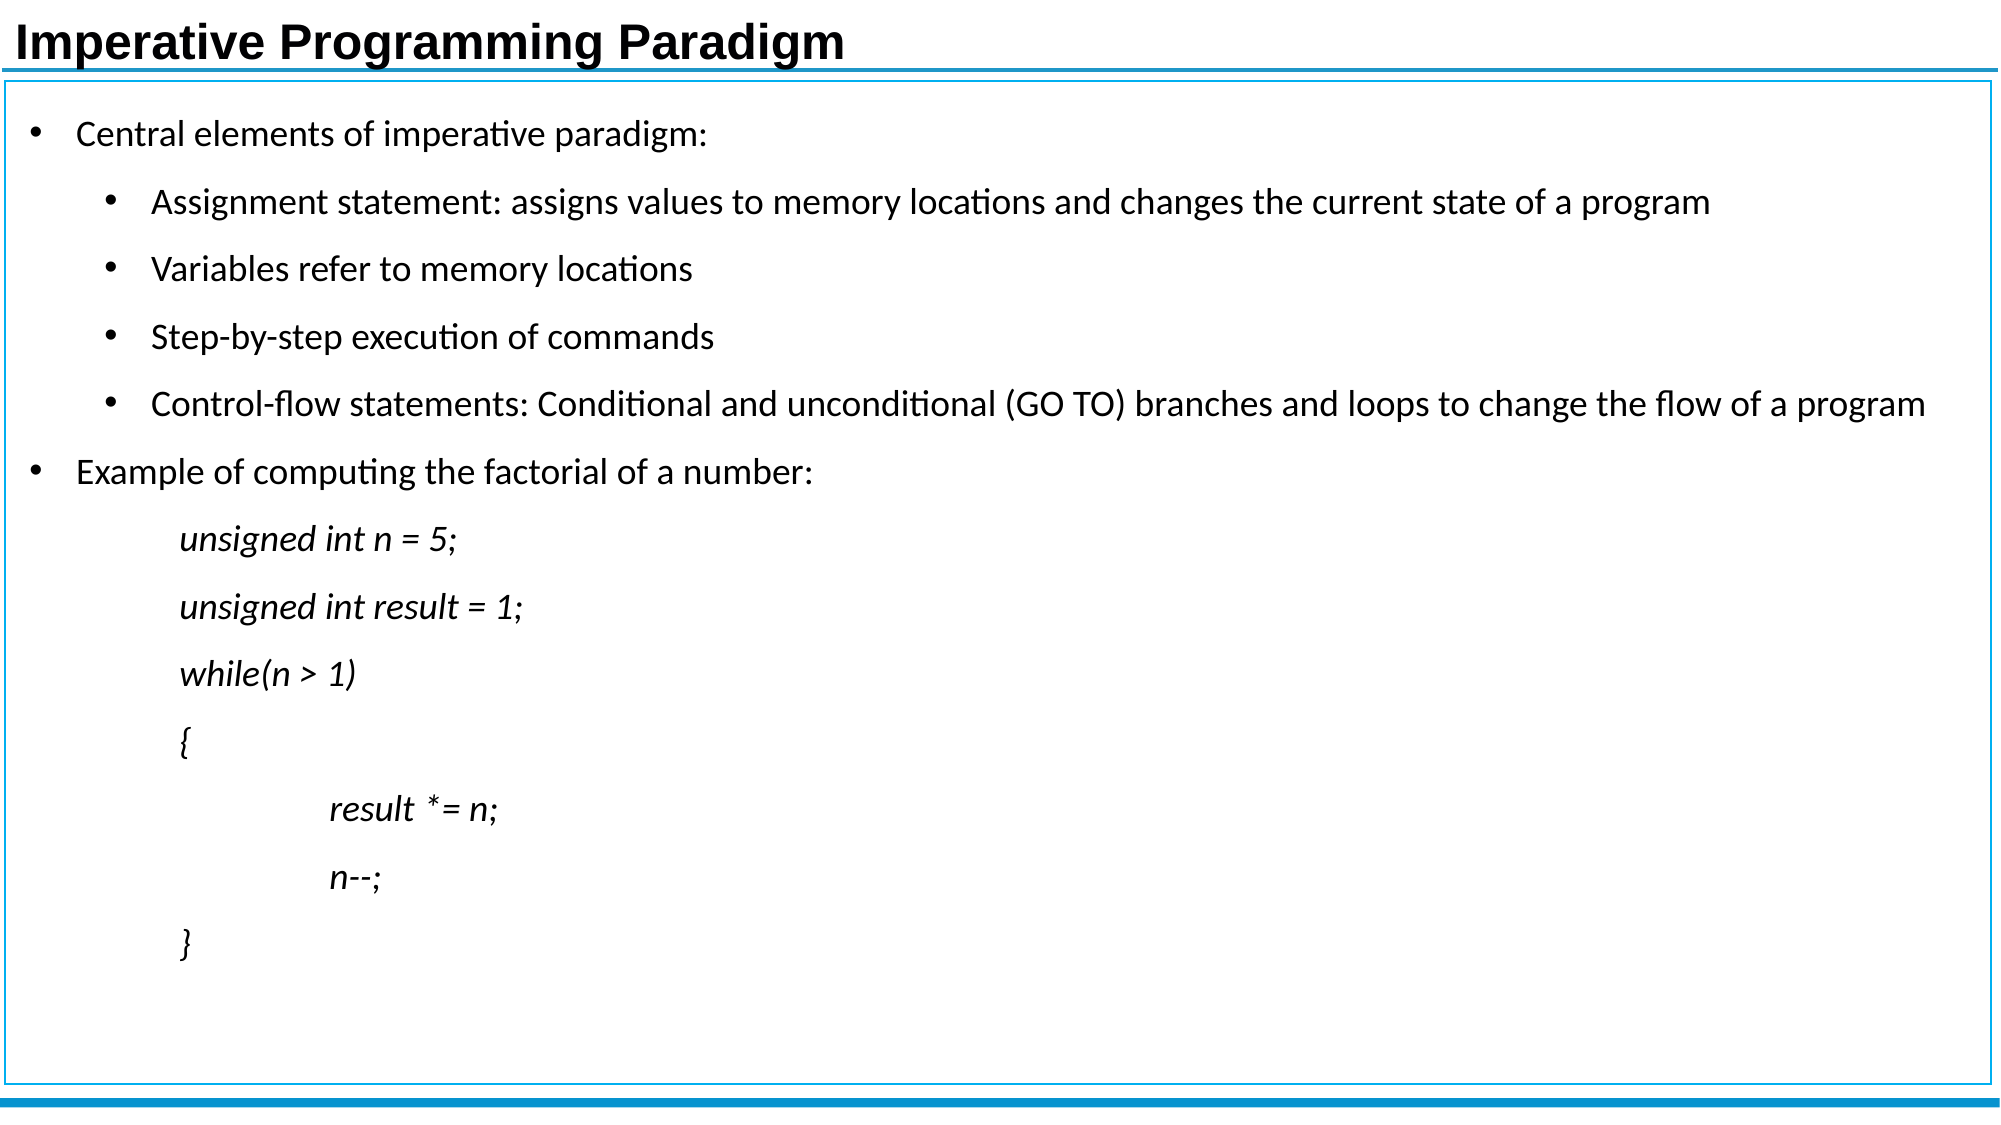

Imperative Programming Paradigm

Central elements of imperative paradigm:
Assignment statement: assigns values to memory locations and changes the current state of a program
Variables refer to memory locations
Step-by-step execution of commands
Control-flow statements: Conditional and unconditional (GO TO) branches and loops to change the flow of a program
Example of computing the factorial of a number:
	unsigned int n = 5;
	unsigned int result = 1;
	while(n > 1)
	{
		result *= n;
		n--;
	}